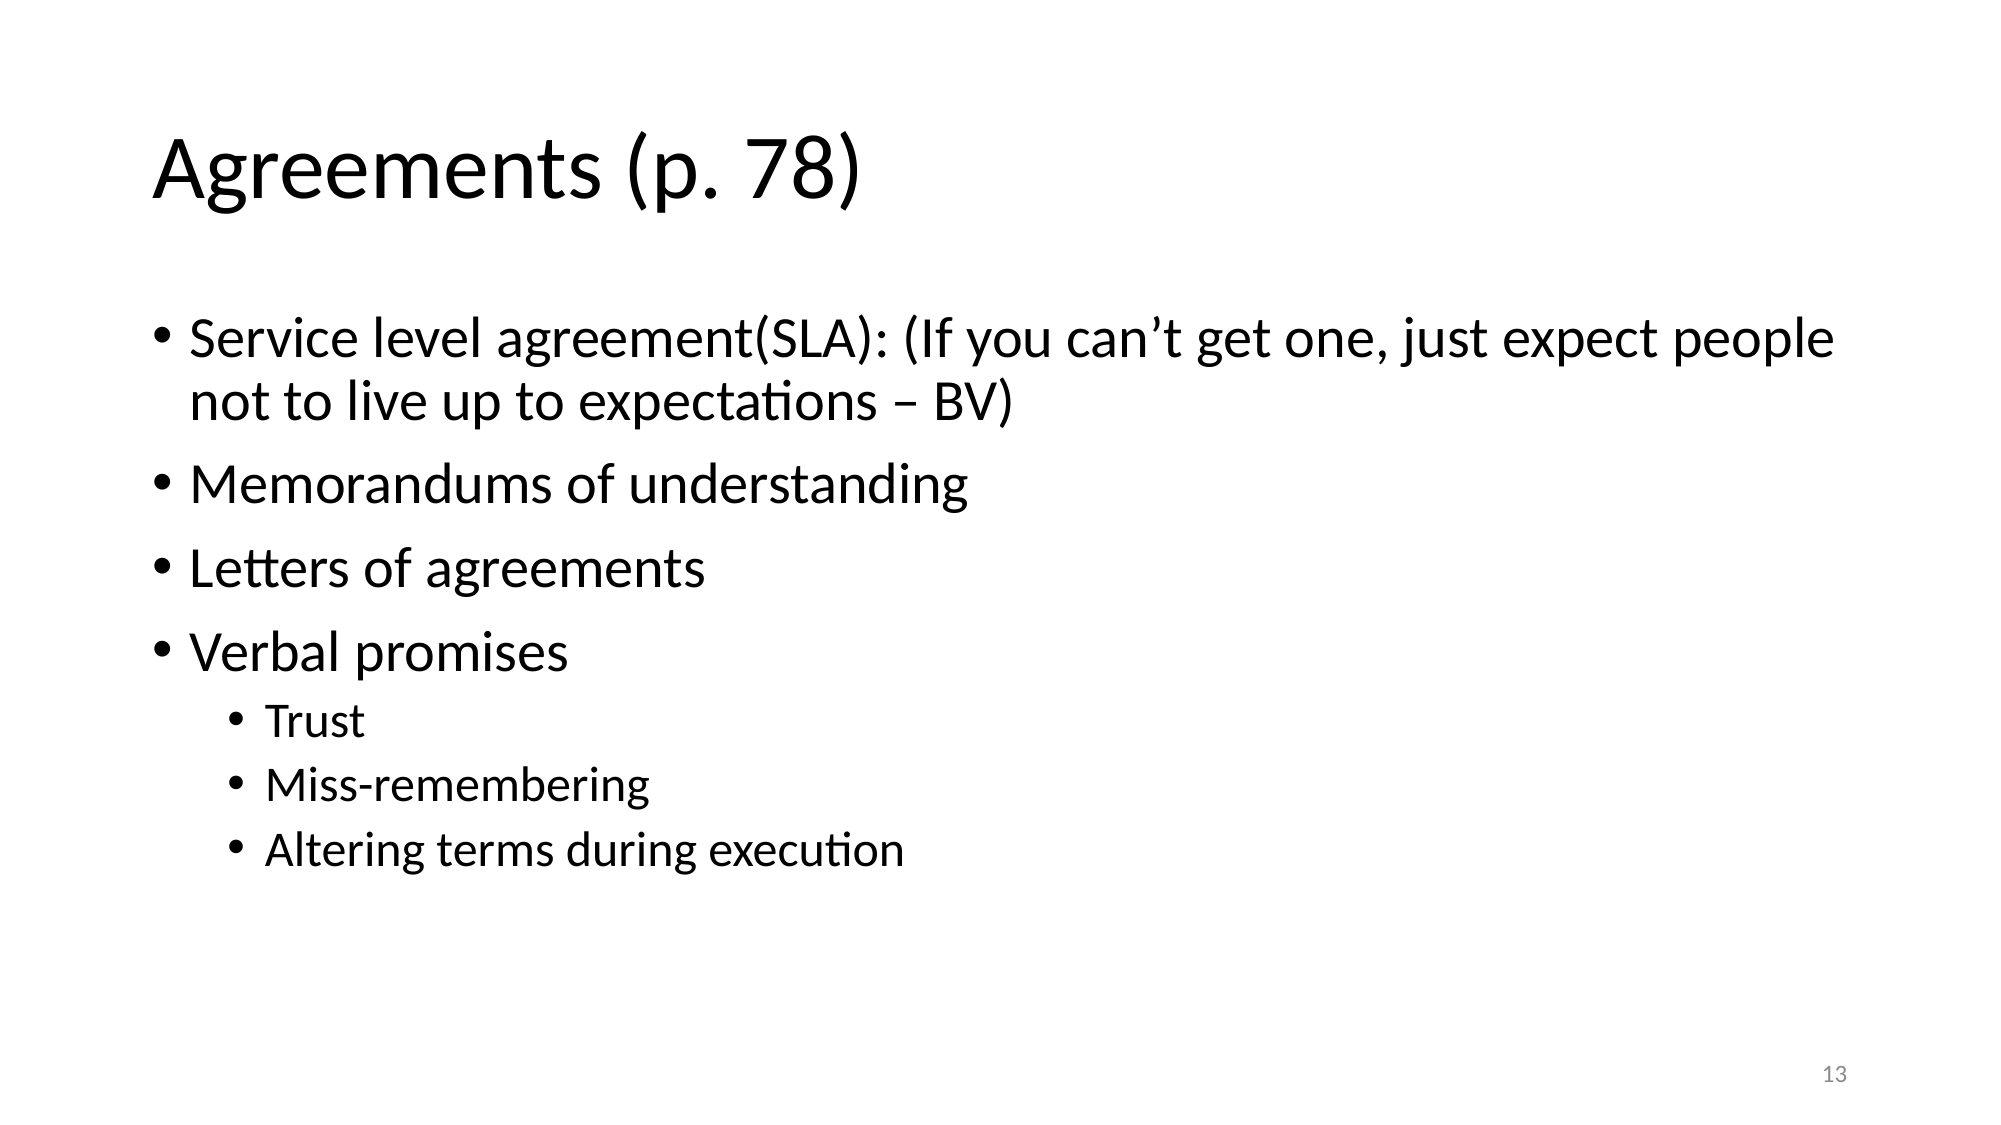

# Agreements (p. 78)
Service level agreement(SLA): (If you can’t get one, just expect people not to live up to expectations – BV)
Memorandums of understanding
Letters of agreements
Verbal promises
Trust
Miss-remembering
Altering terms during execution
13